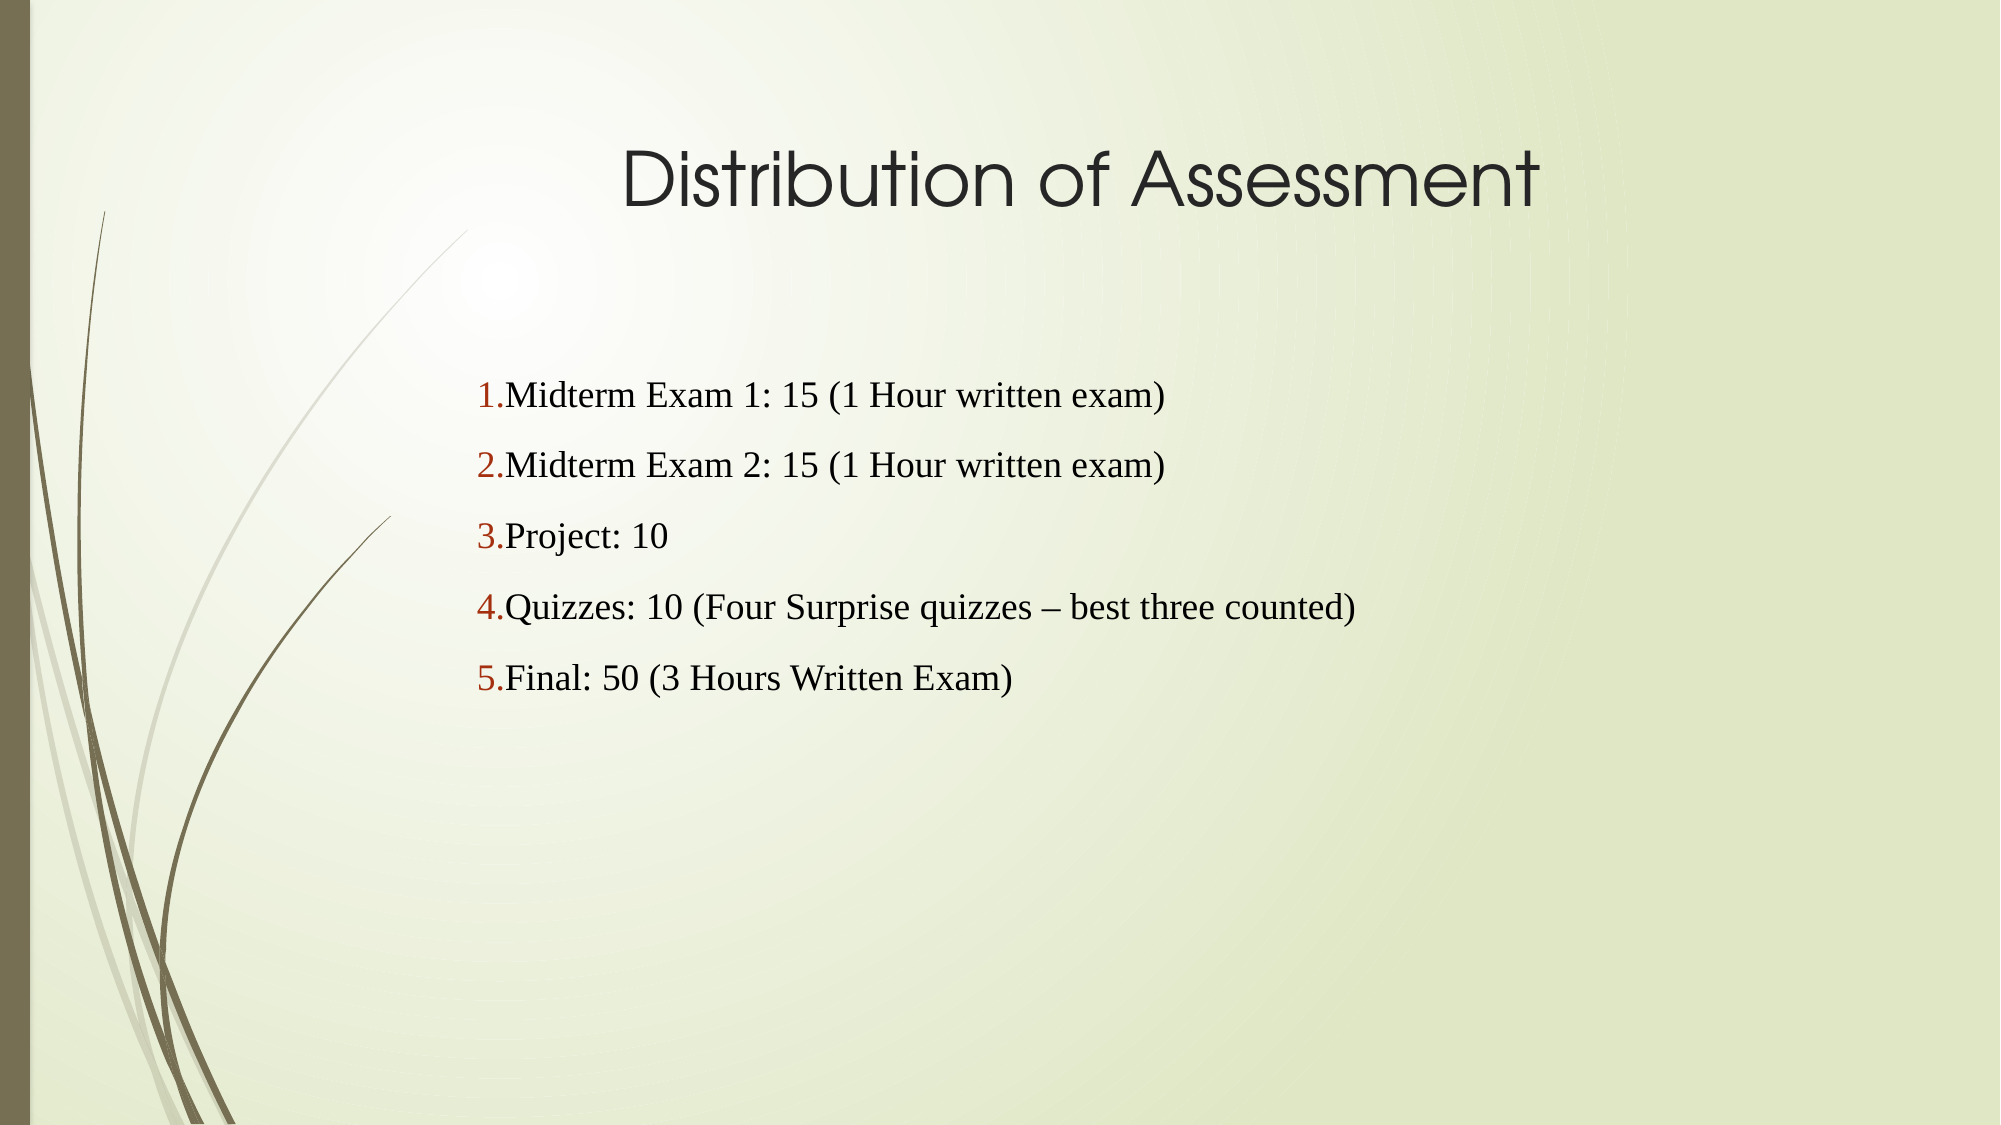

# Distribution of Assessment
Midterm Exam 1: 15 (1 Hour written exam)
Midterm Exam 2: 15 (1 Hour written exam)
Project: 10
Quizzes: 10 (Four Surprise quizzes – best three counted)
Final: 50 (3 Hours Written Exam)